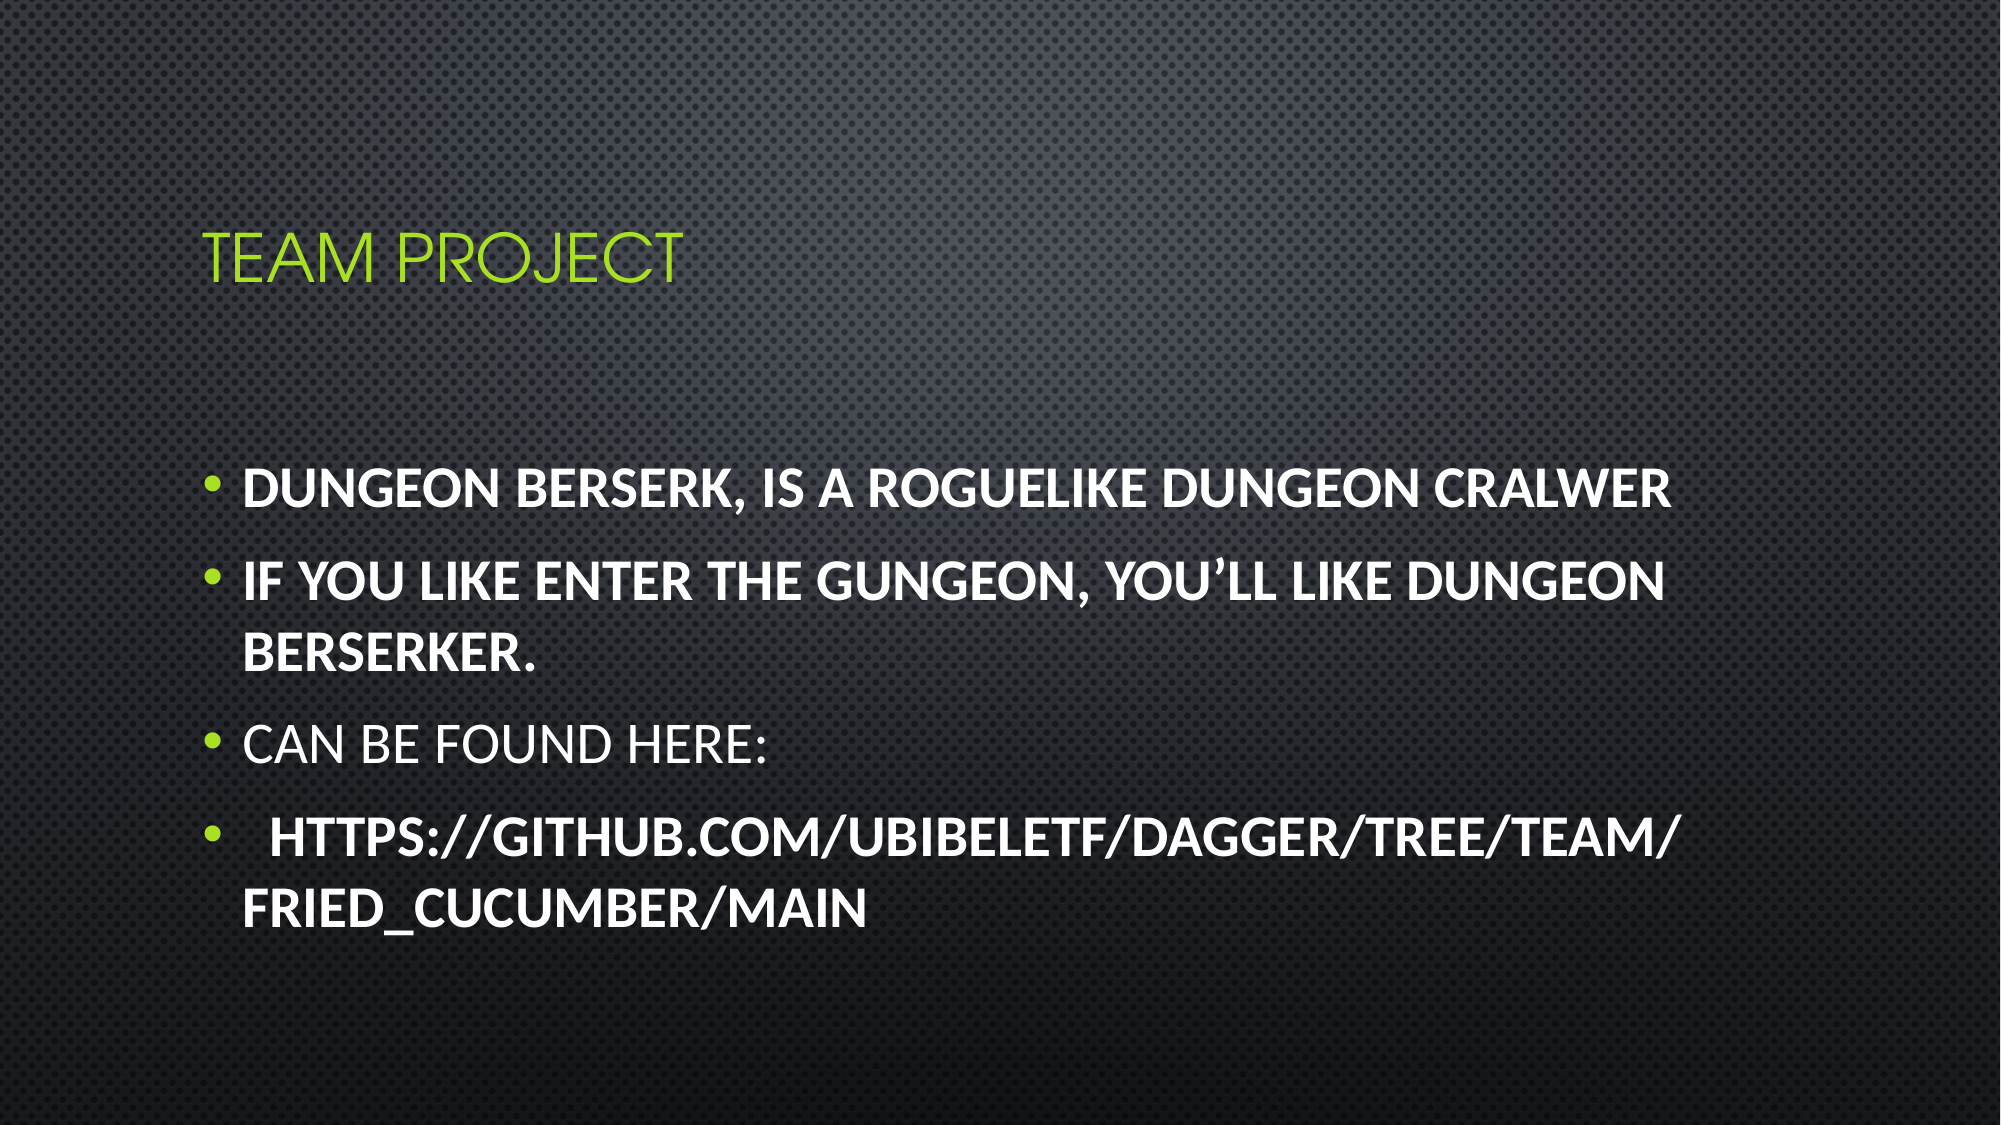

# Team project
Dungeon Berserk, is a roguelike dungeon cralwer
If you like Enter The Gungeon, you’ll like Dungeon Berserker.
Can be found here:
  https://github.com/UbiBelETF/dagger/tree/team/fried_cucumber/main